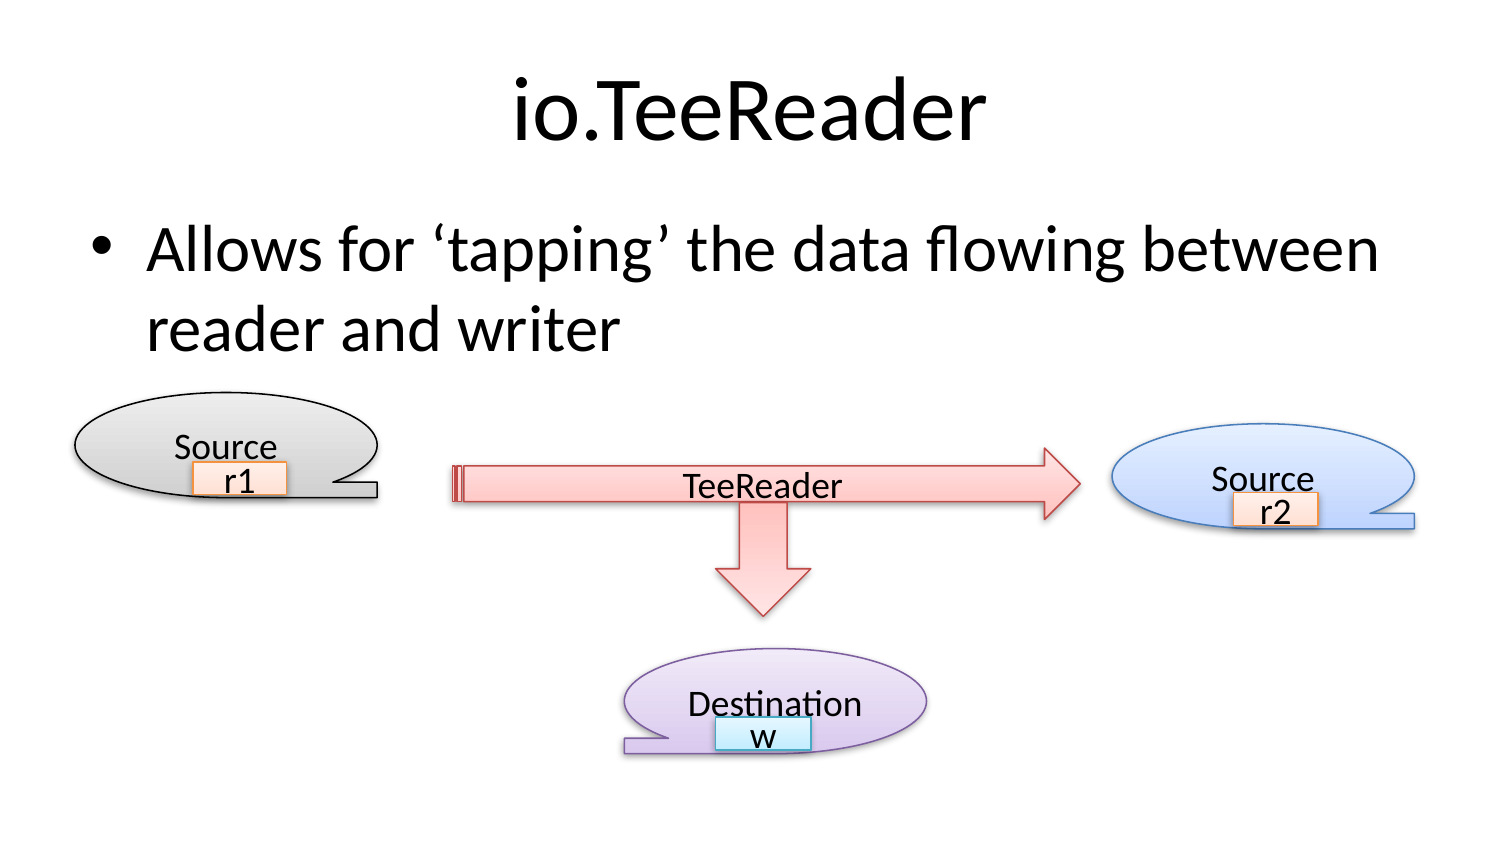

# io.TeeReader
Allows for ‘tapping’ the data flowing between reader and writer
Source
Source
TeeReader
r1
r2

Destination
w